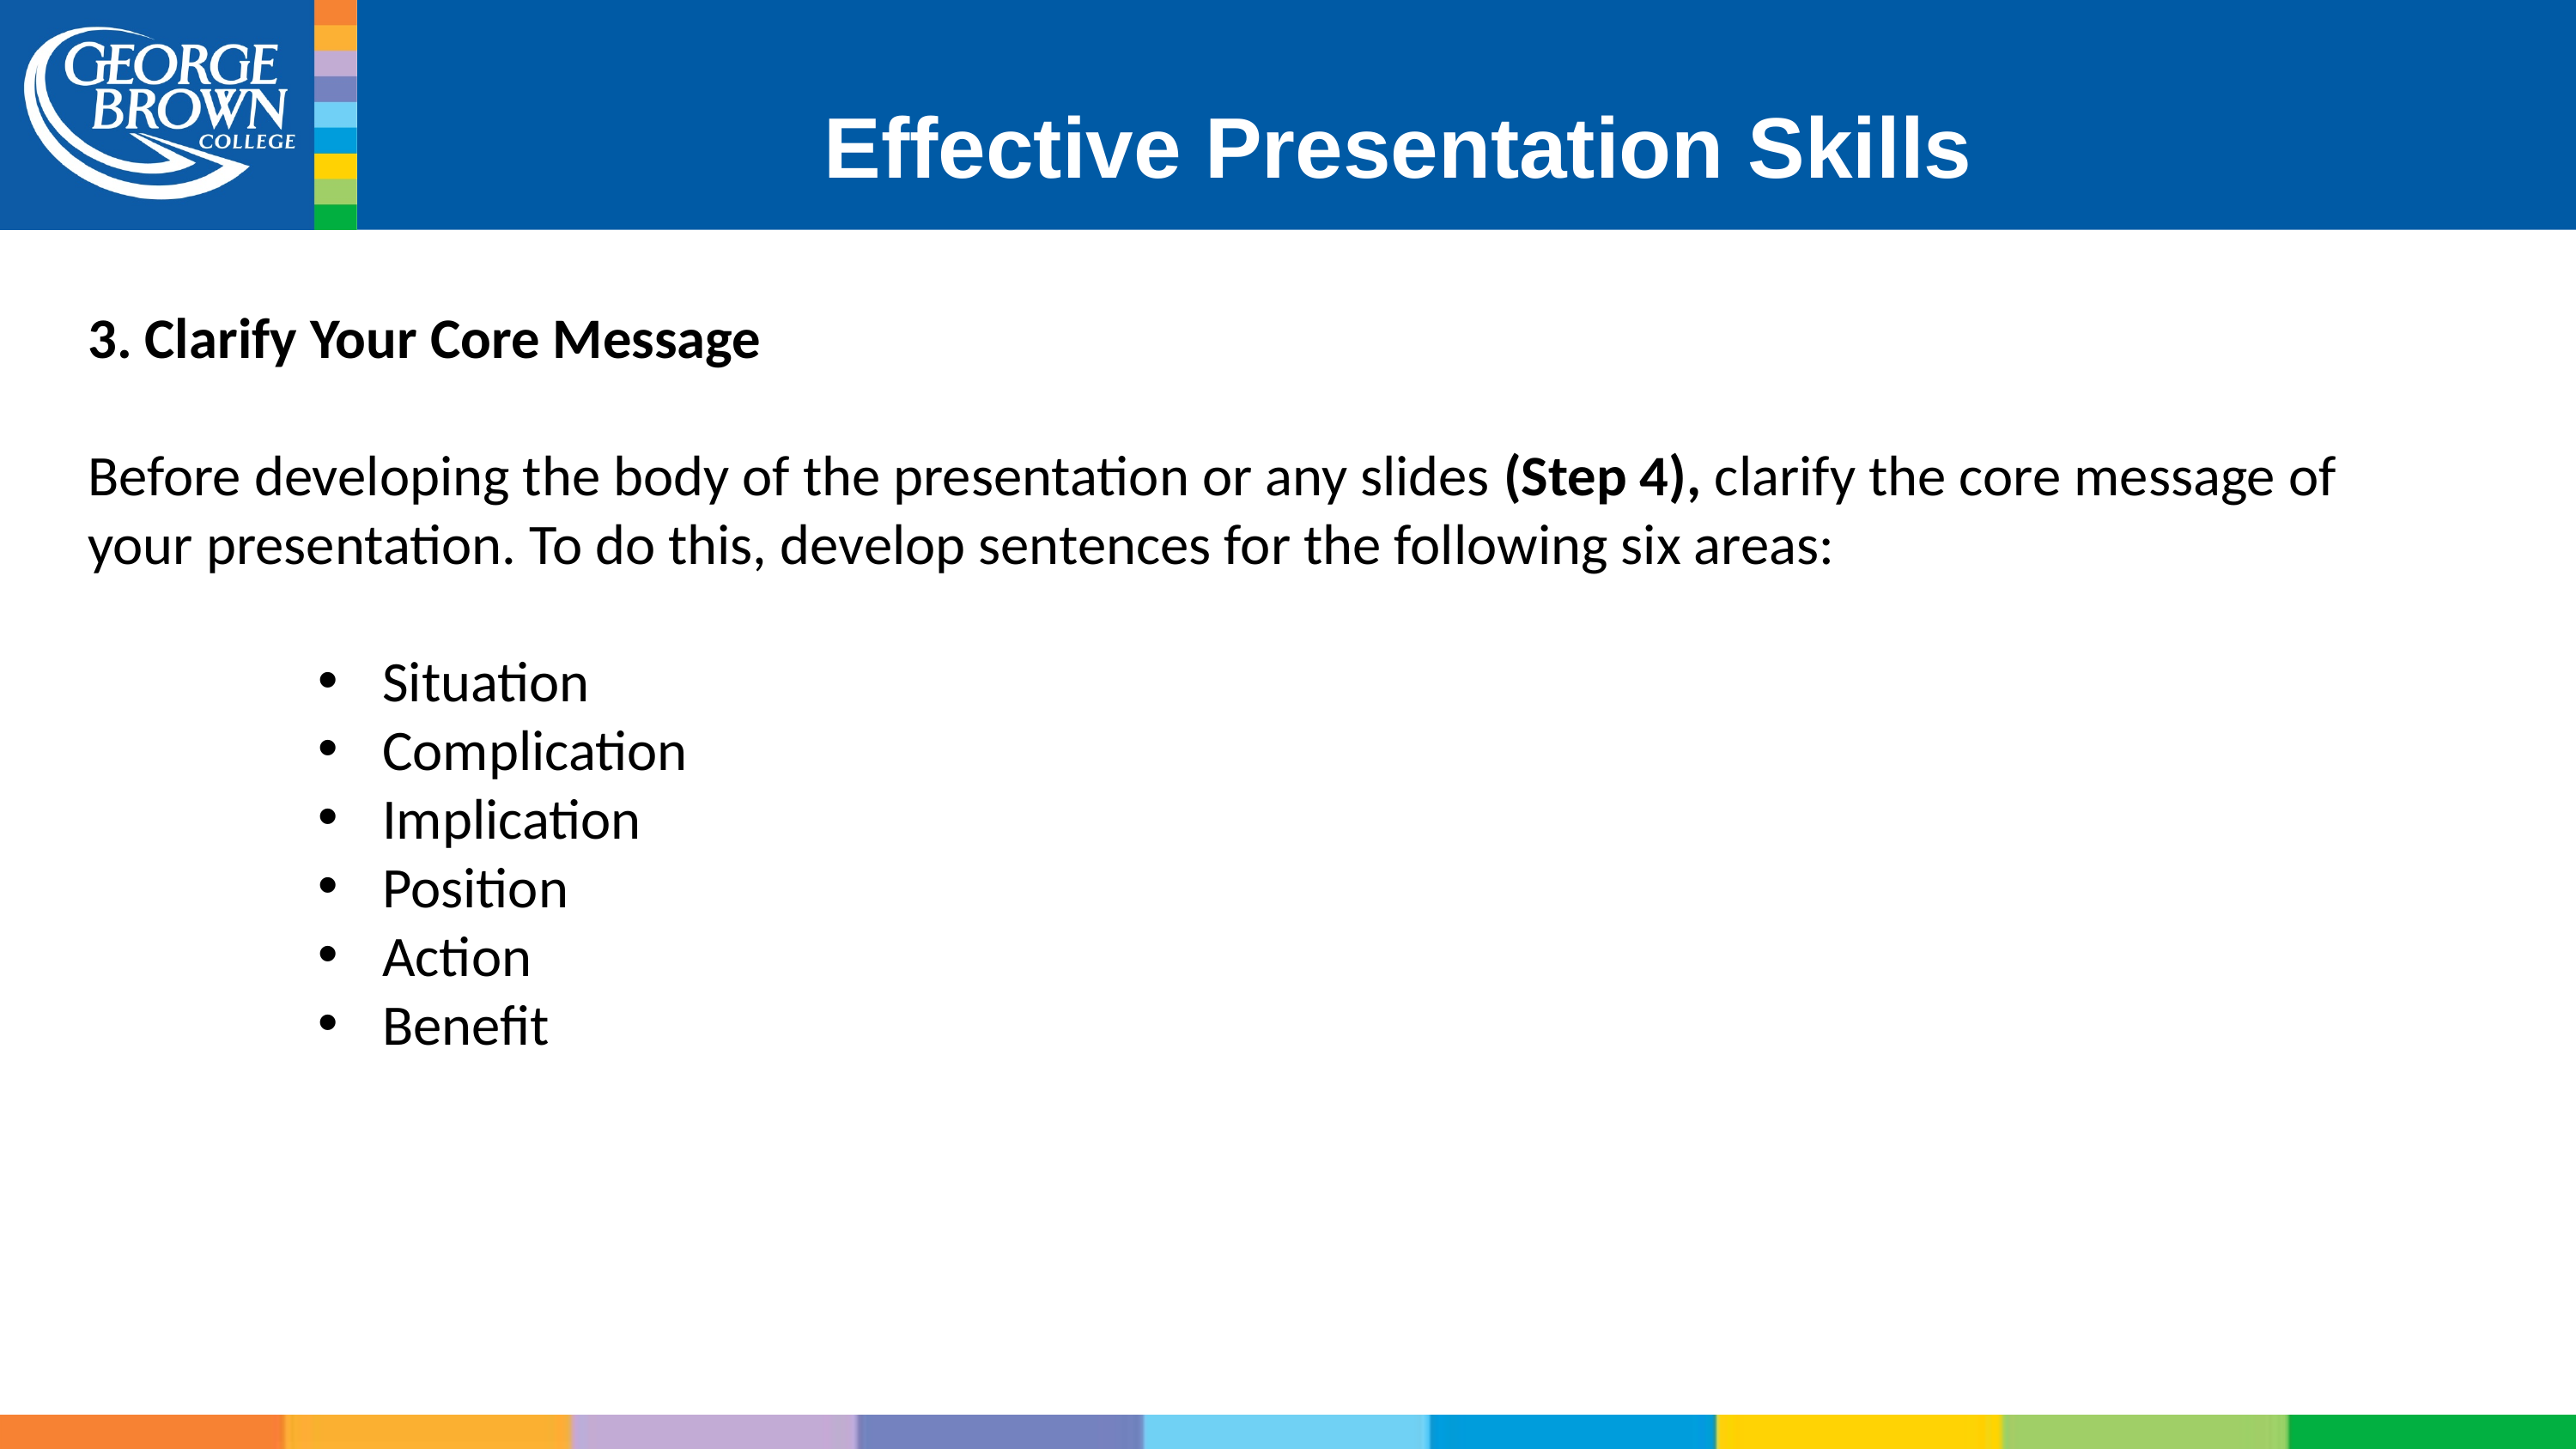

# Effective Presentation Skills

3. Clarify Your Core Message

Before developing the body of the presentation or any slides (Step 4), clarify the core message of
your presentation. To do this, develop sentences for the following six areas:

Situation
Complication
Implication
Position
Action
Benefit